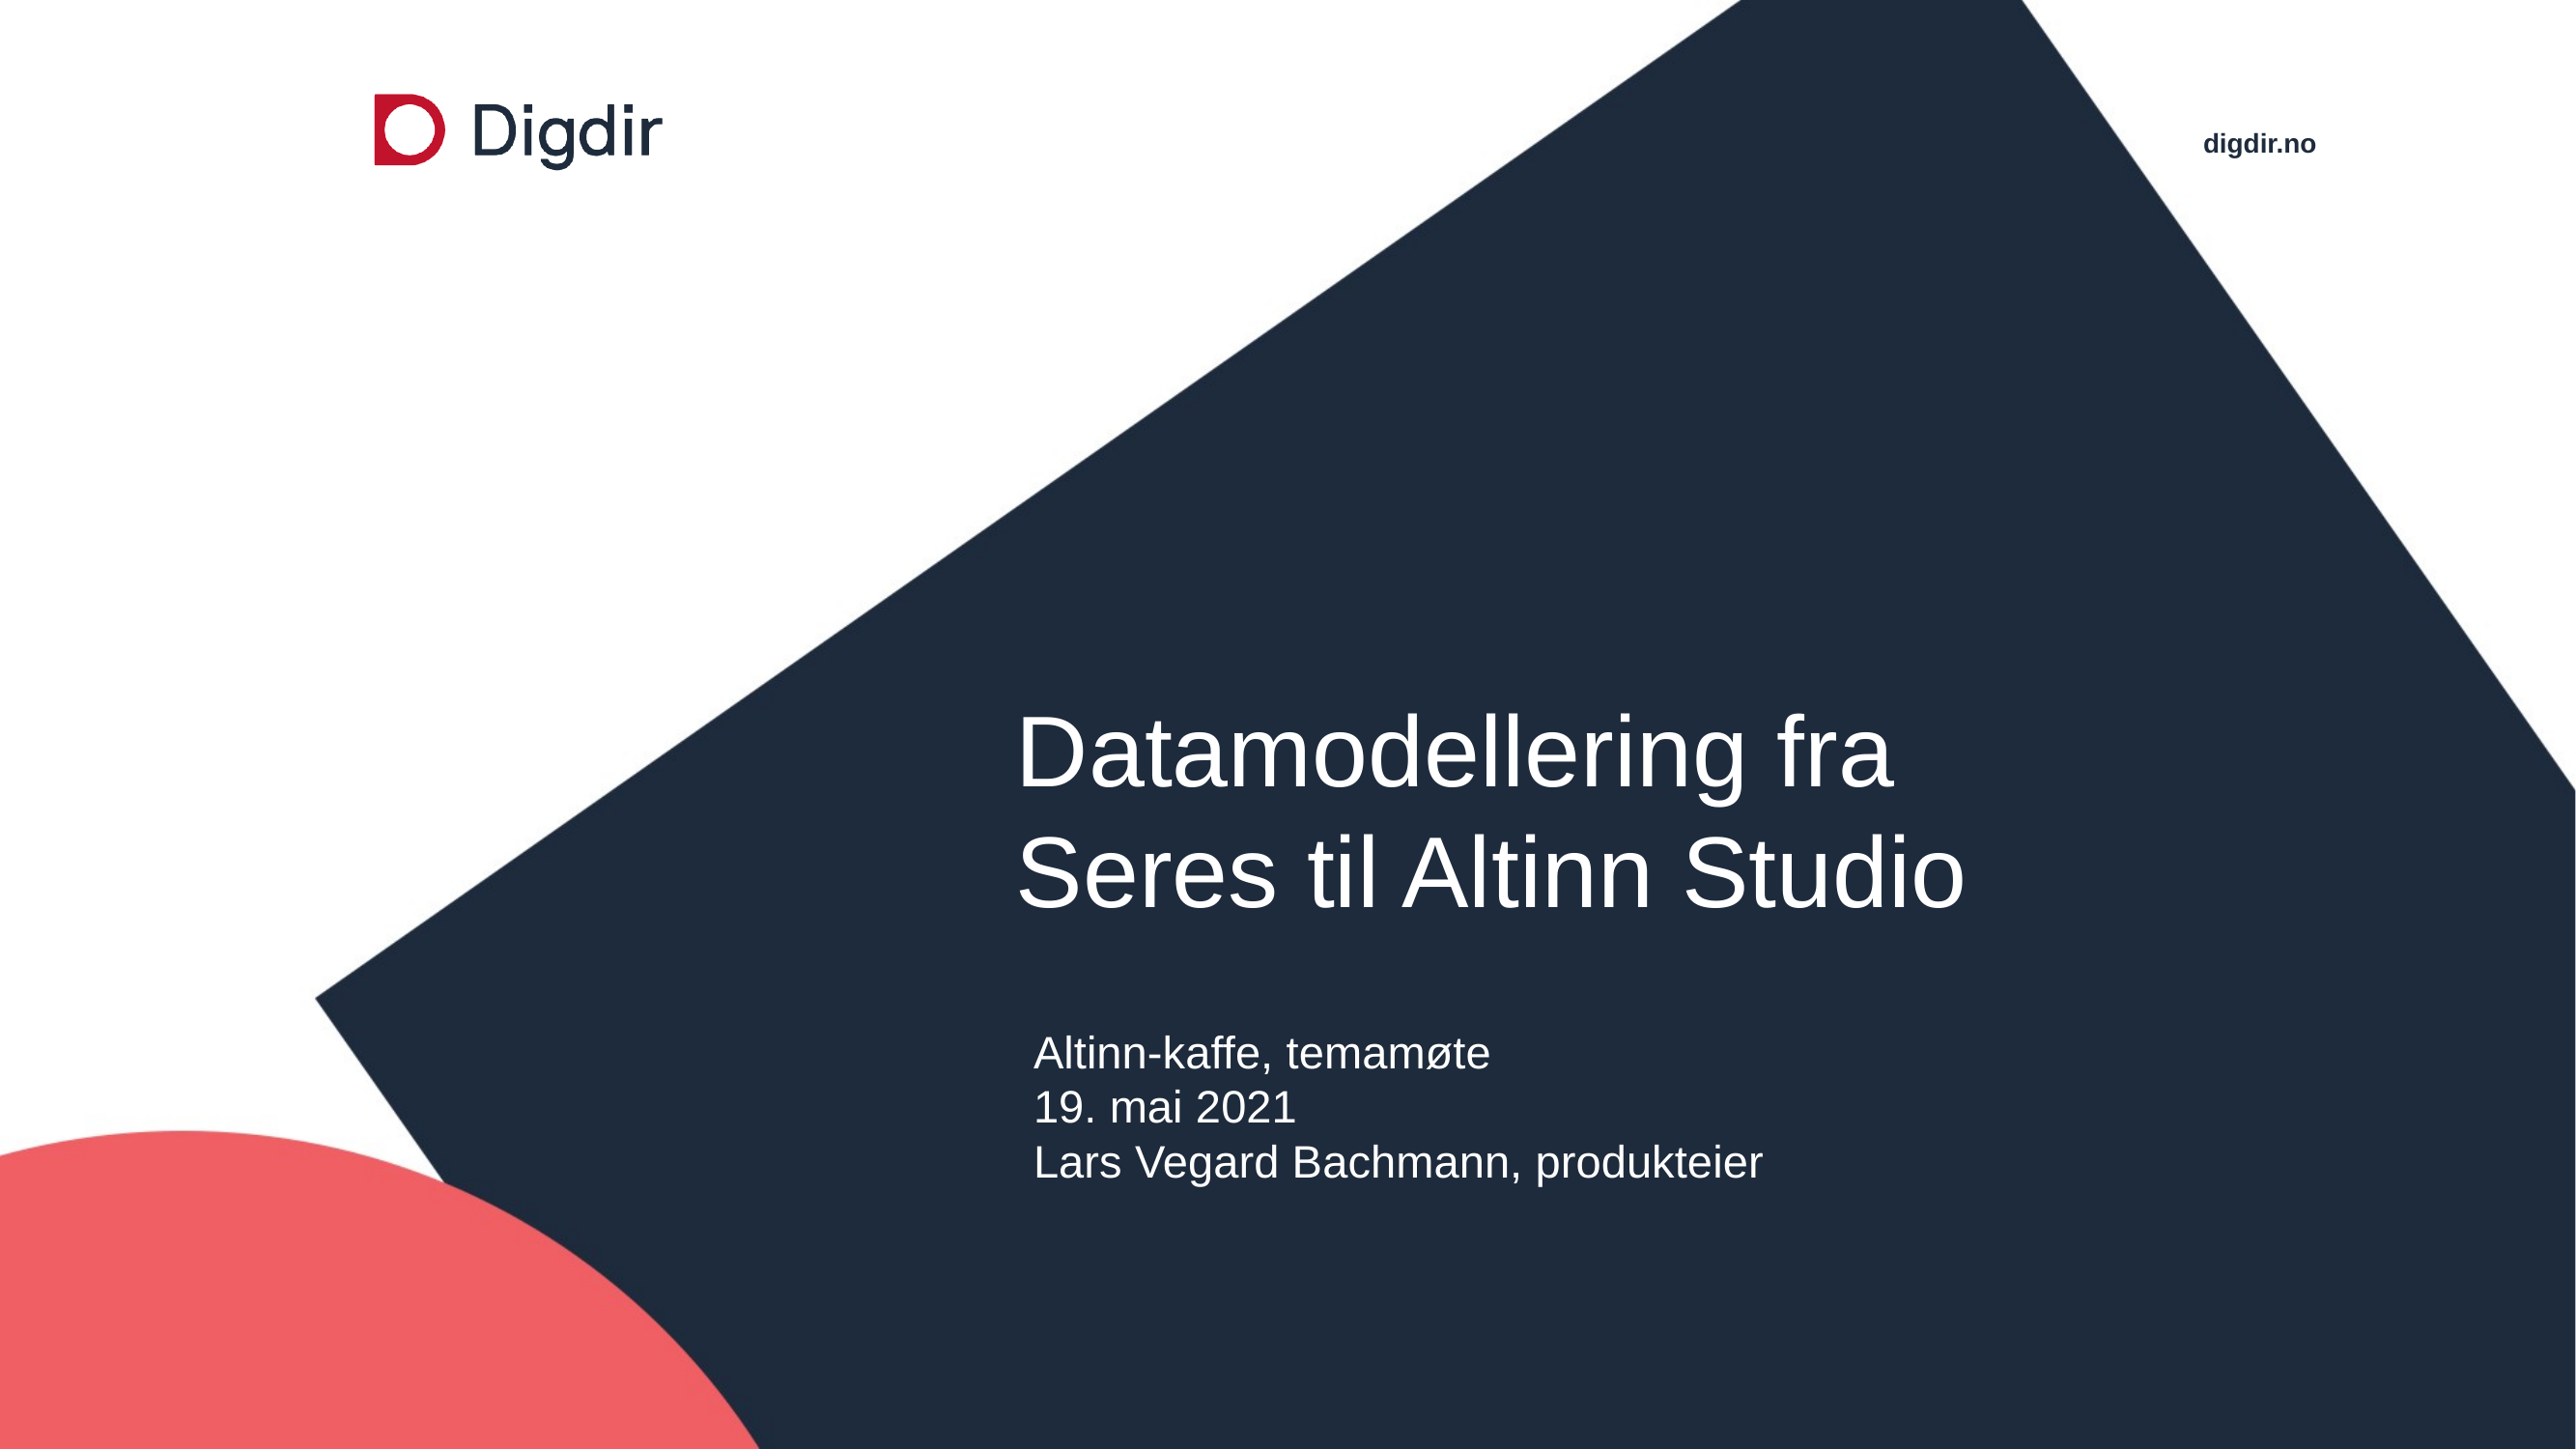

# Datamodellering fra Seres til Altinn Studio
Altinn-kaffe, temamøte
19. mai 2021
Lars Vegard Bachmann, produkteier